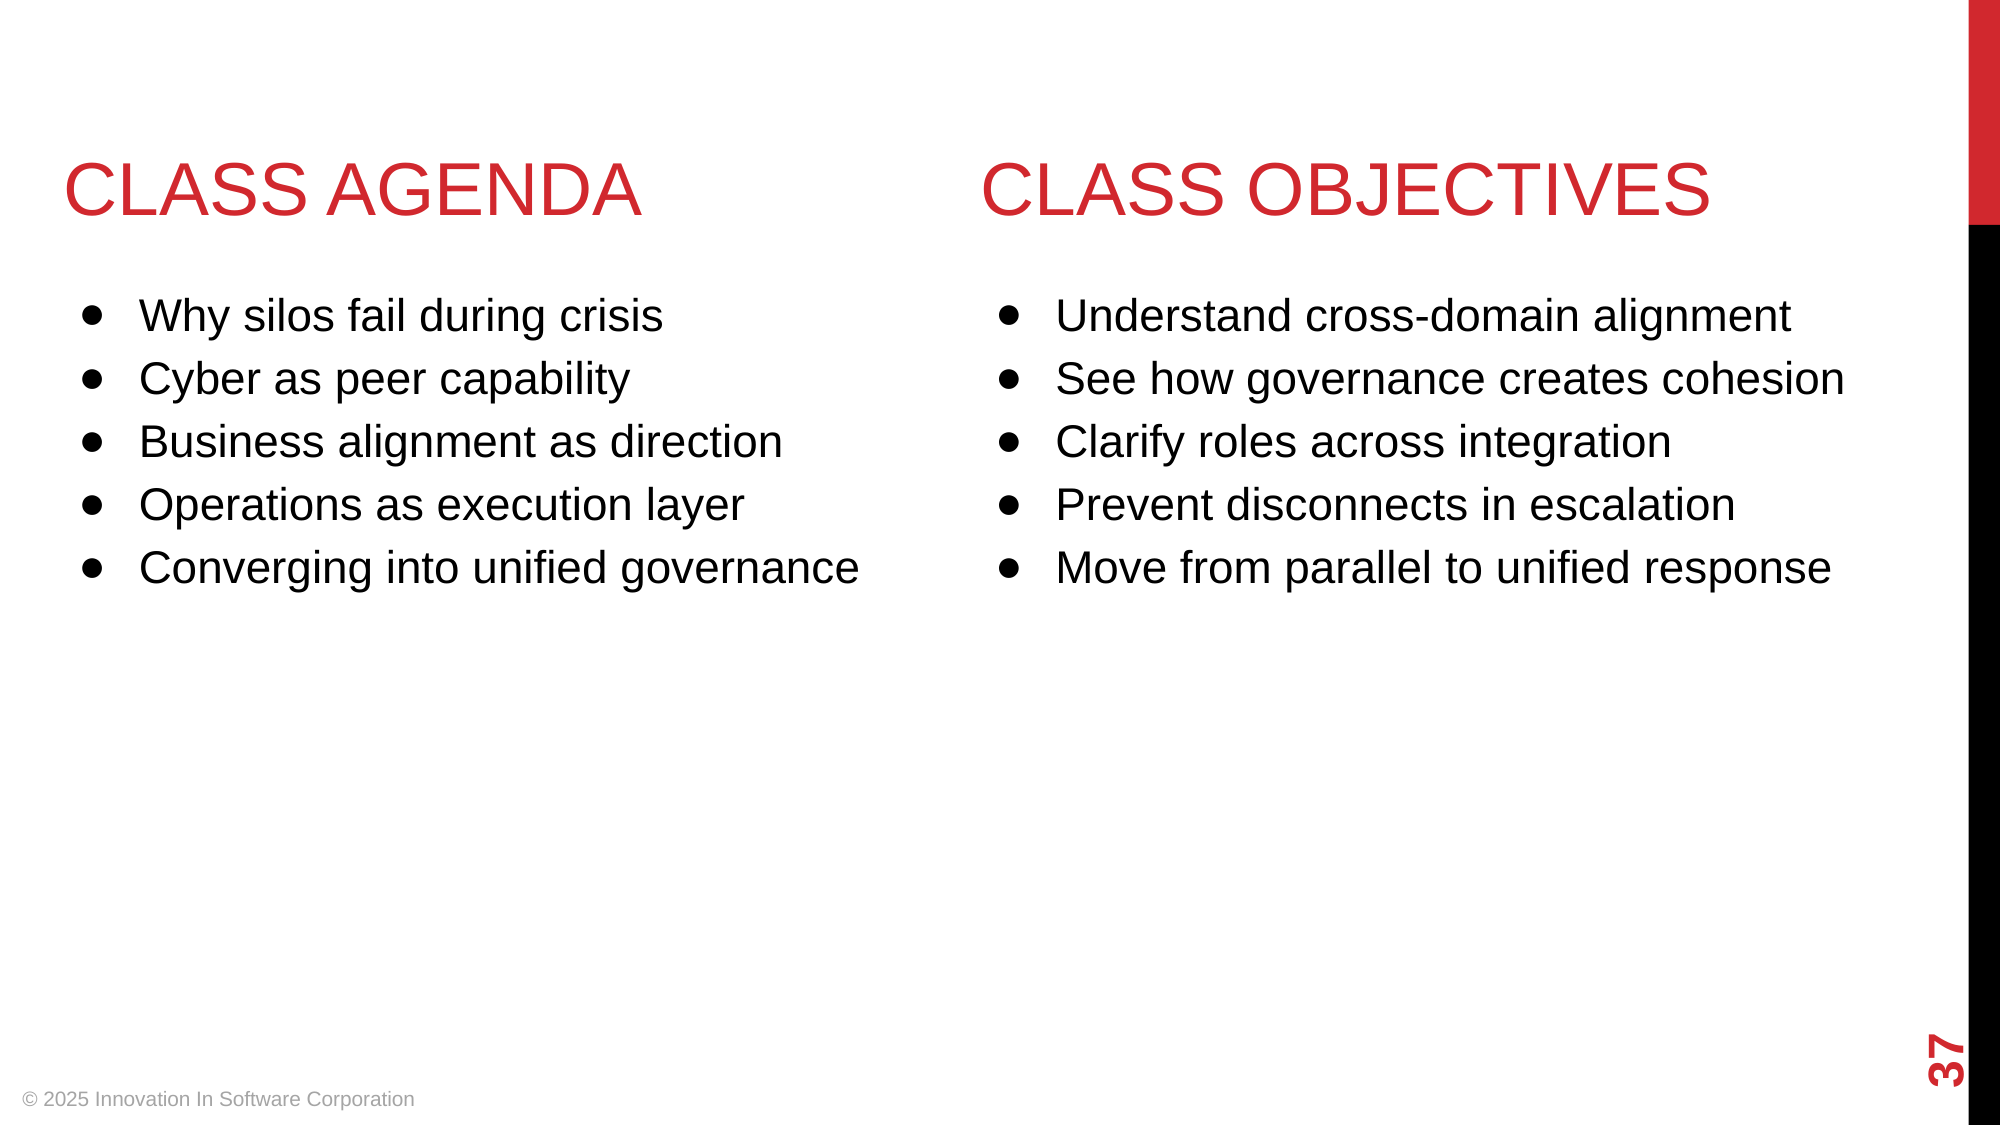

# CLASS AGENDA
CLASS OBJECTIVES
Why silos fail during crisis
Cyber as peer capability
Business alignment as direction
Operations as execution layer
Converging into unified governance
Understand cross-domain alignment
See how governance creates cohesion
Clarify roles across integration
Prevent disconnects in escalation
Move from parallel to unified response
37
© 2025 Innovation In Software Corporation